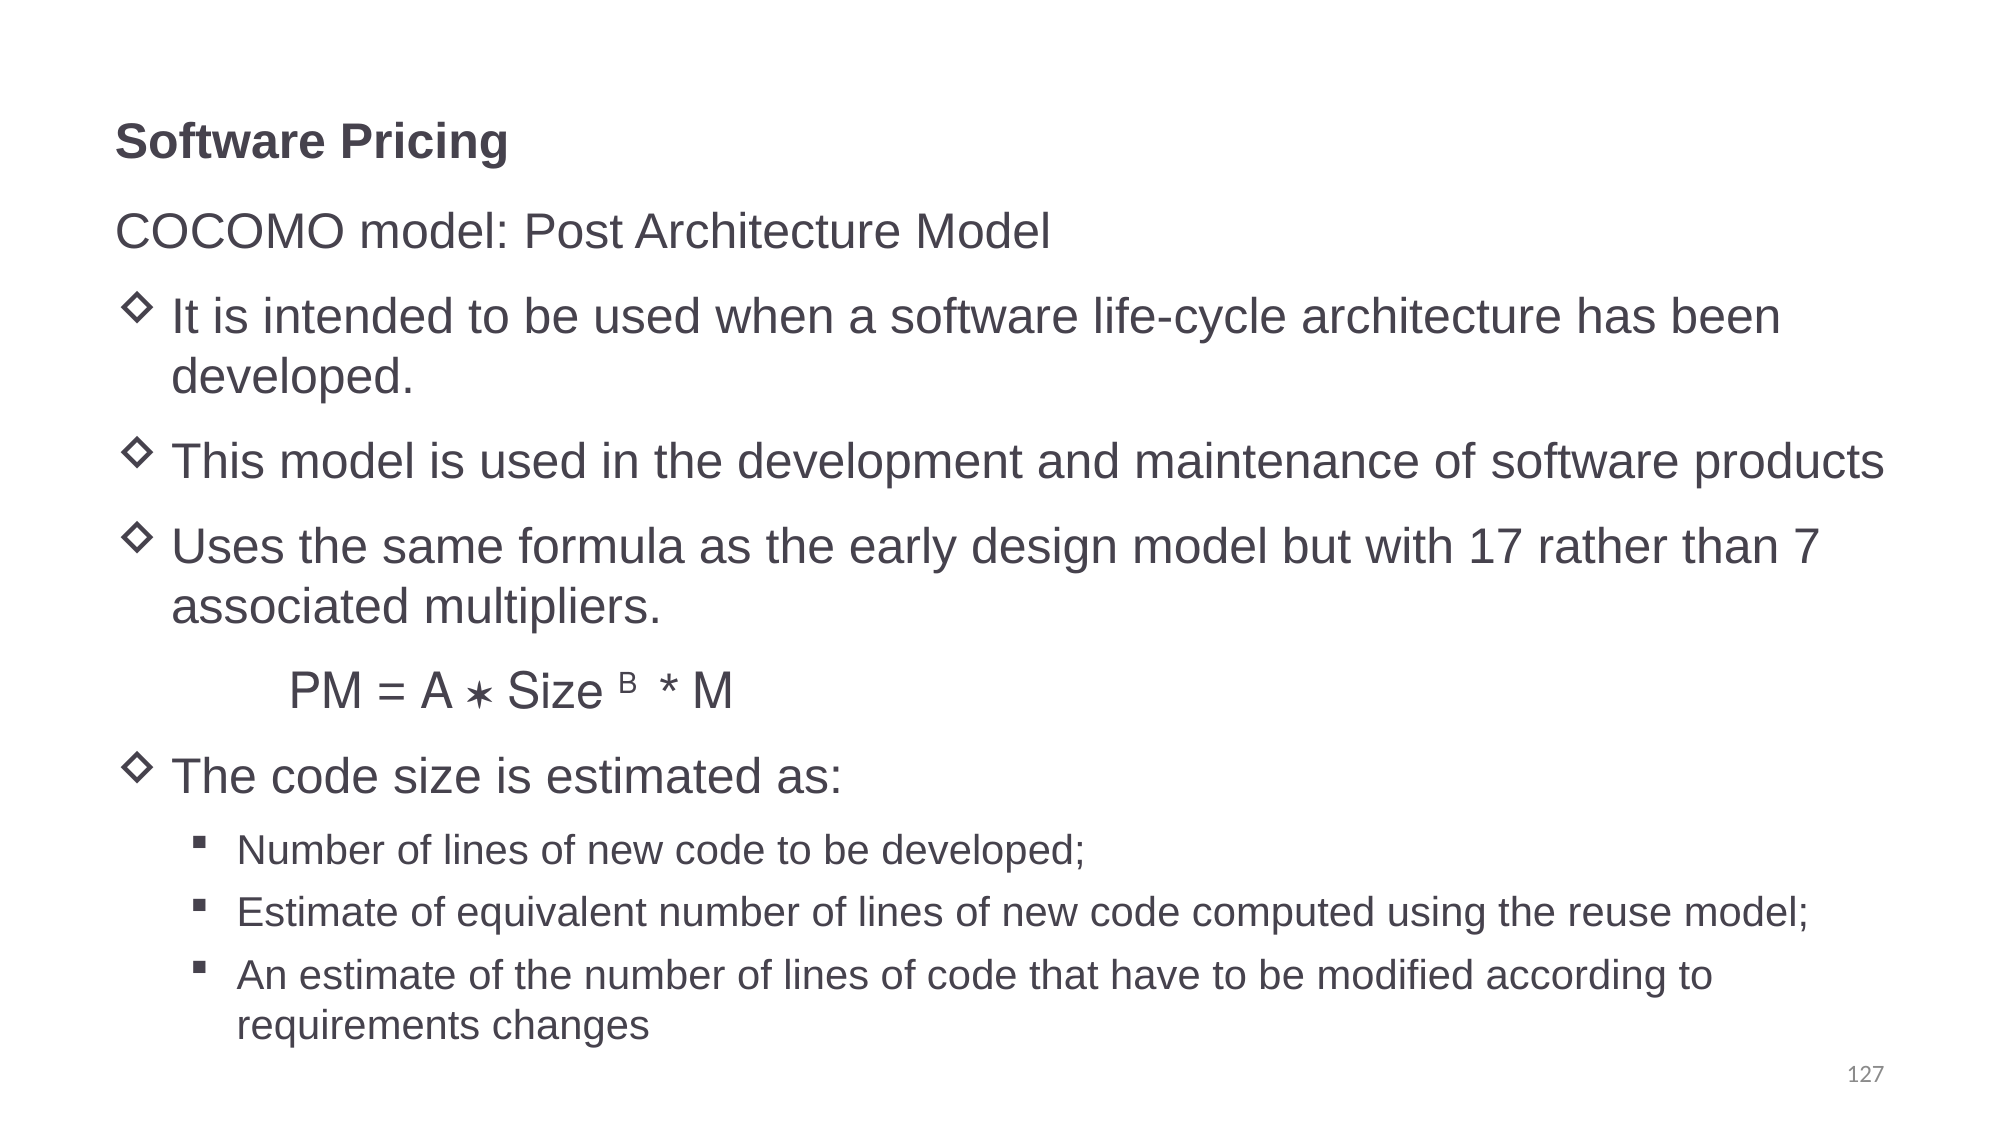

# Software Pricing
COCOMO model: Post Architecture Model
It is intended to be used when a software life-cycle architecture has been developed.
This model is used in the development and maintenance of software products
Uses the same formula as the early design model but with 17 rather than 7 associated multipliers.
	 PM = A ∗ Size B  * M
The code size is estimated as:
Number of lines of new code to be developed;
Estimate of equivalent number of lines of new code computed using the reuse model;
An estimate of the number of lines of code that have to be modified according to requirements changes
127